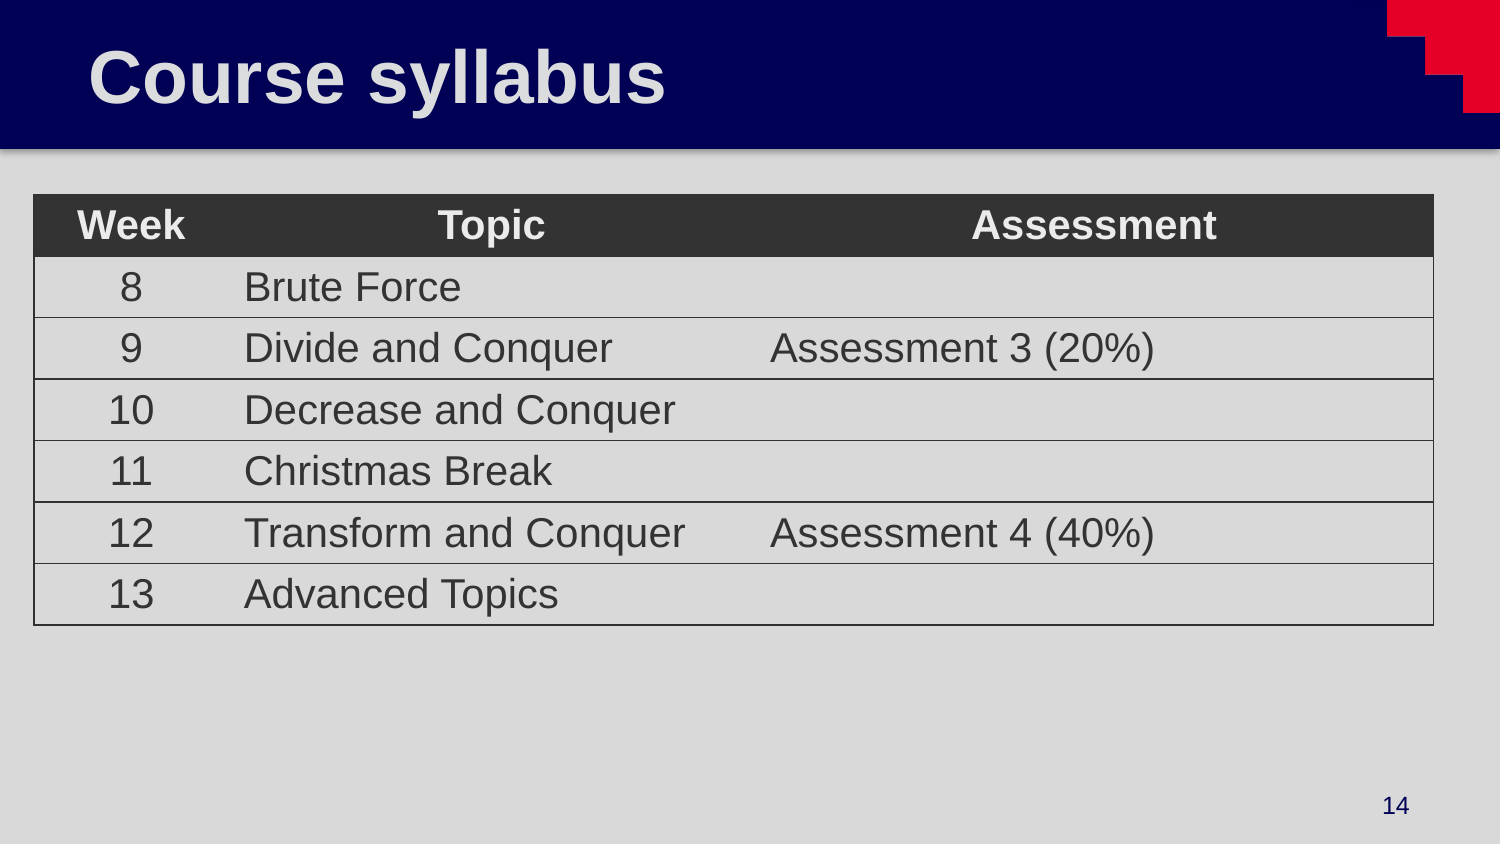

# Course syllabus
| Week | Topic | Assessment |
| --- | --- | --- |
| 8 | Brute Force |  |
| 9 | Divide and Conquer | Assessment 3 (20%) |
| 10 | Decrease and Conquer |  |
| 11 | Christmas Break |  |
| 12 | Transform and Conquer | Assessment 4 (40%) |
| 13 | Advanced Topics |  |
14